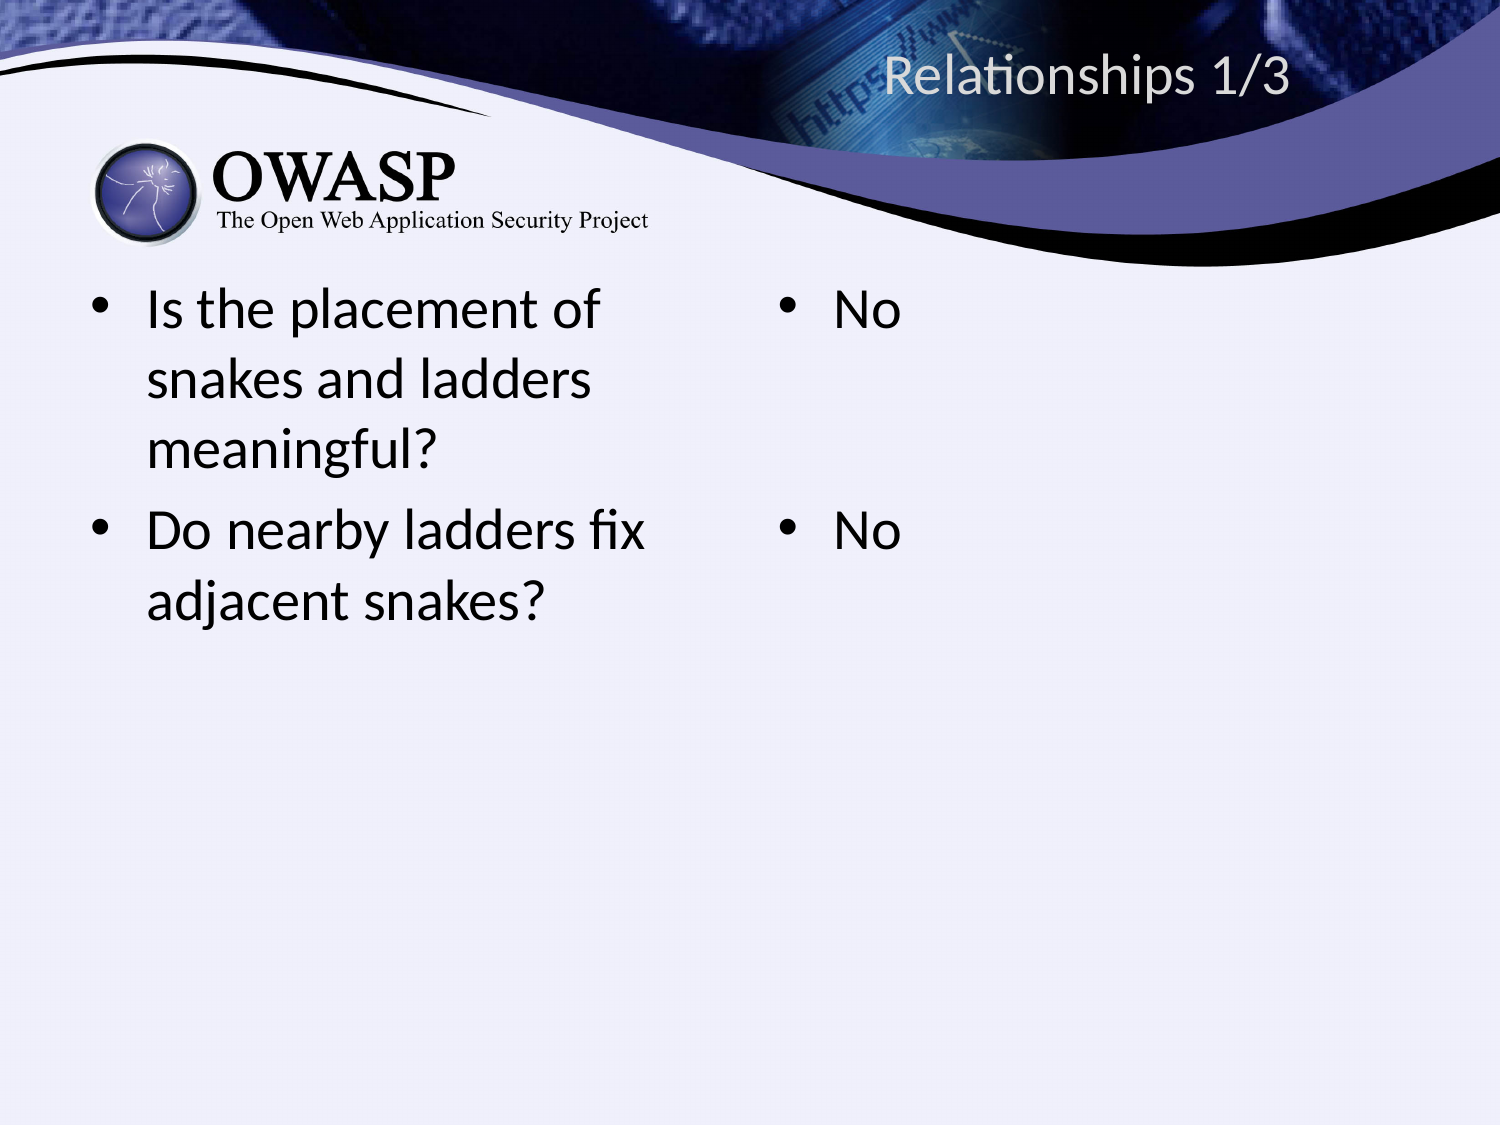

# Relationships 1/3
Is the placement of snakes and ladders meaningful?
Do nearby ladders fix adjacent snakes?
No
No